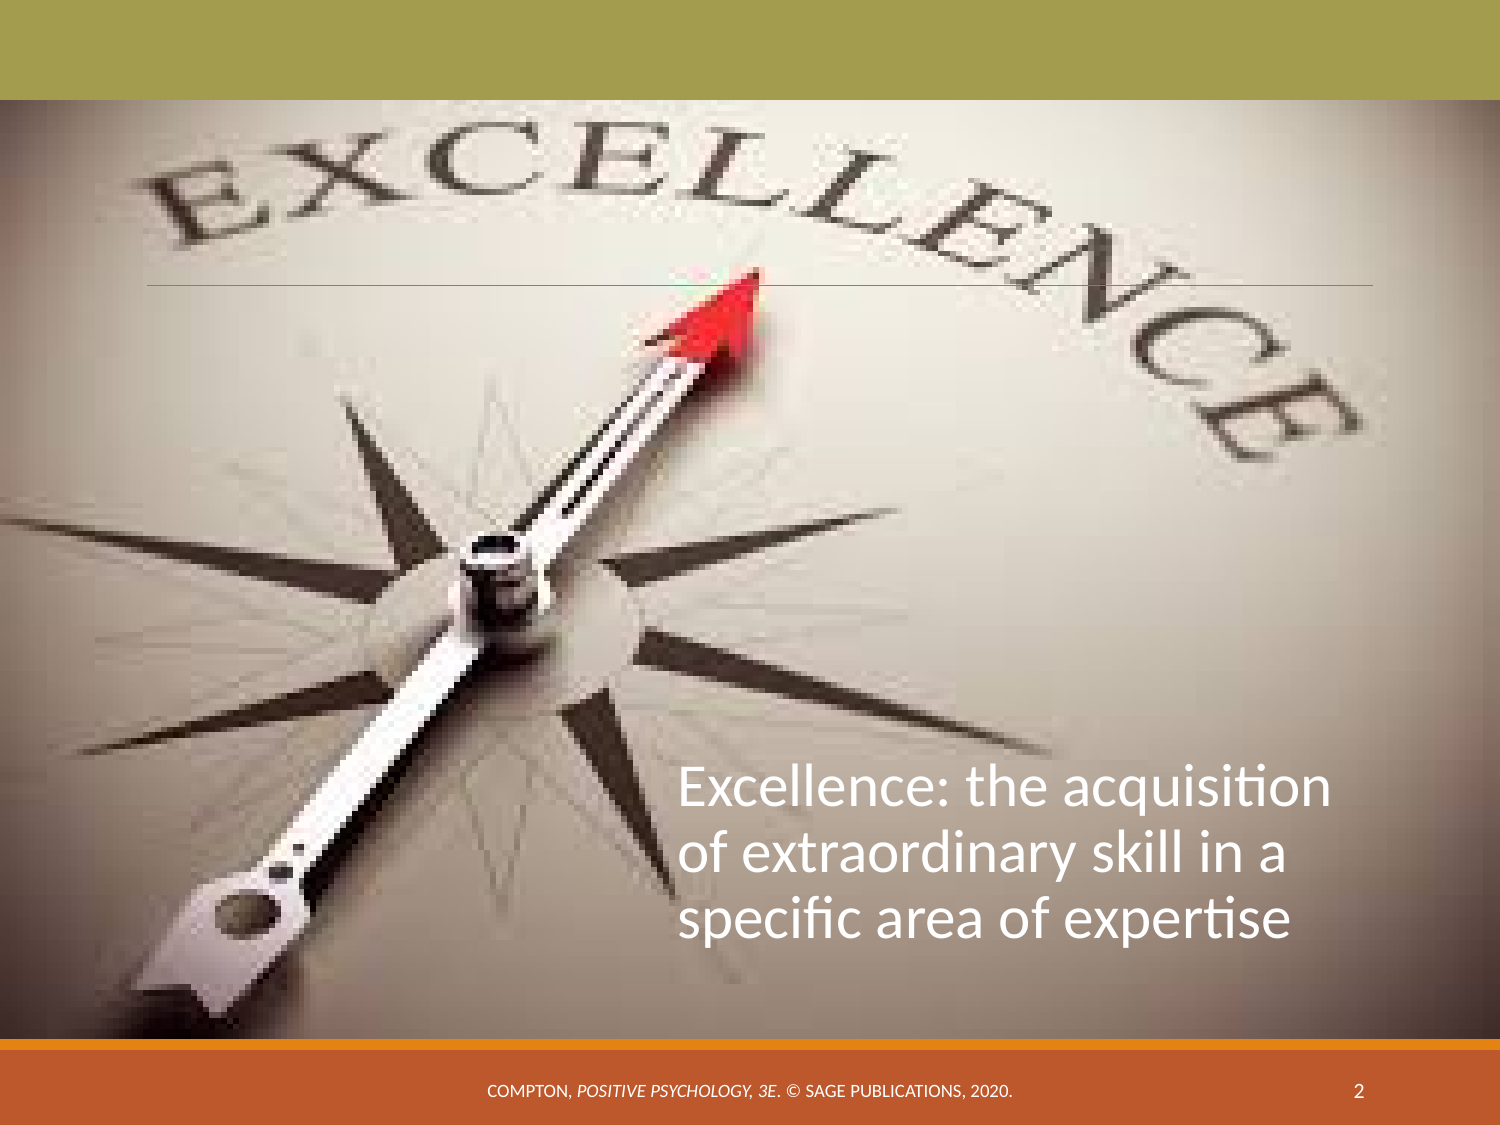

Excellence: the acquisition of extraordinary skill in a specific area of expertise
Compton, Positive Psychology, 3e. © SAGE Publications, 2020.
2